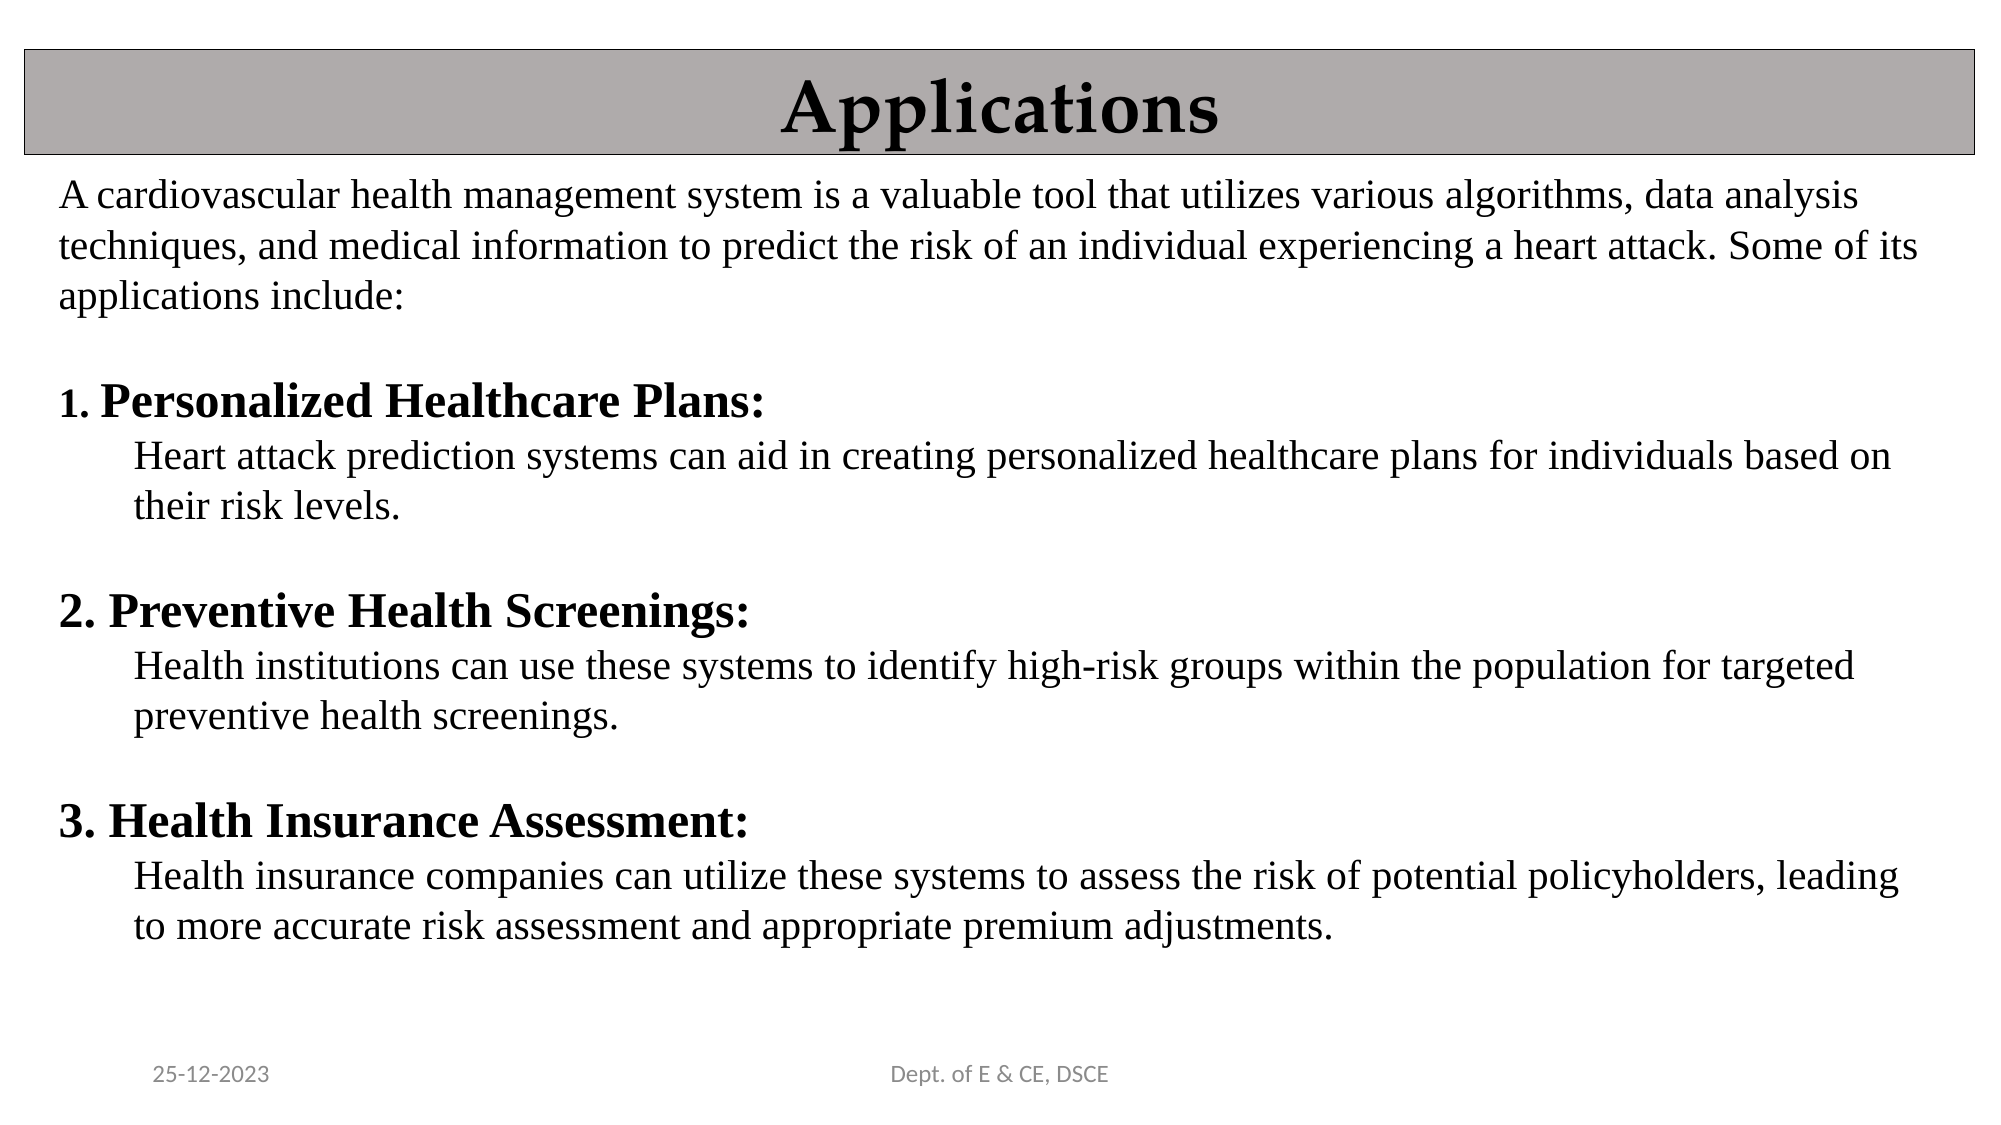

Applications
A cardiovascular health management system is a valuable tool that utilizes various algorithms, data analysis techniques, and medical information to predict the risk of an individual experiencing a heart attack. Some of its applications include:

 Personalized Healthcare Plans:
Heart attack prediction systems can aid in creating personalized healthcare plans for individuals based on their risk levels.

 Preventive Health Screenings:
Health institutions can use these systems to identify high-risk groups within the population for targeted preventive health screenings.

3. Health Insurance Assessment:
Health insurance companies can utilize these systems to assess the risk of potential policyholders, leading to more accurate risk assessment and appropriate premium adjustments.

25-12-2023
Dept. of E & CE, DSCE